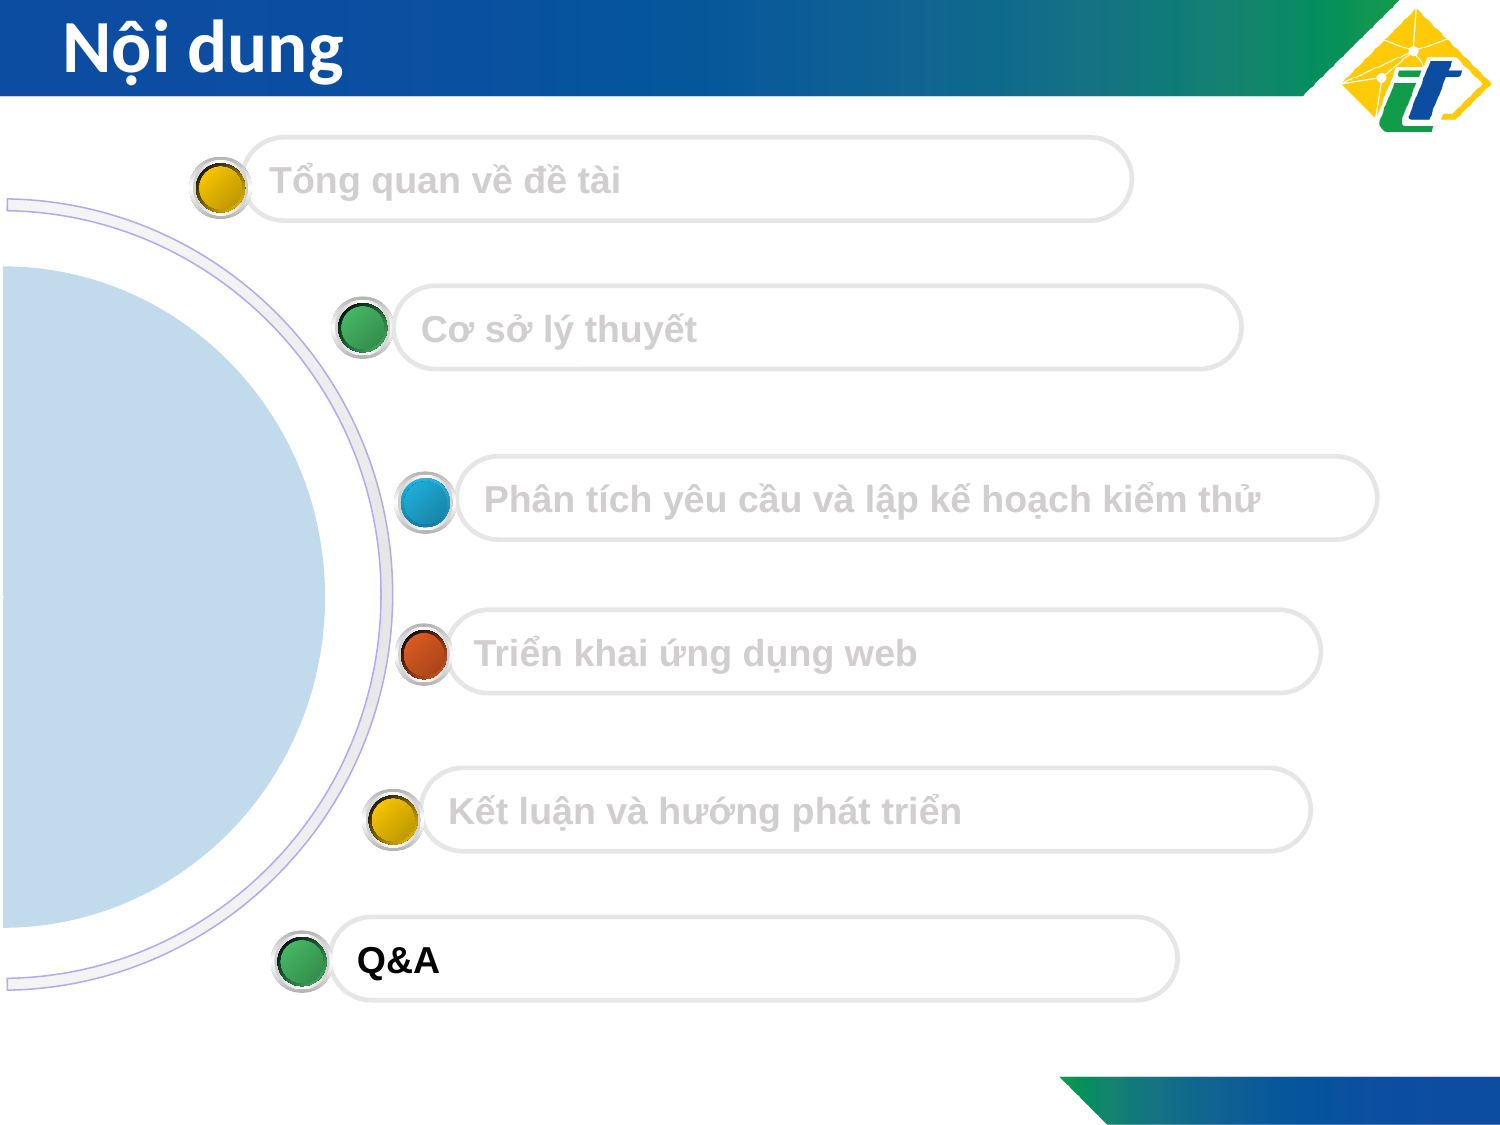

# Nội dung
Tổng quan về đề tài

Cơ sở lý thuyết

Phân tích yêu cầu và lập kế hoạch kiểm thử

Triển khai ứng dụng web

Kết luận và hướng phát triển

Q&A